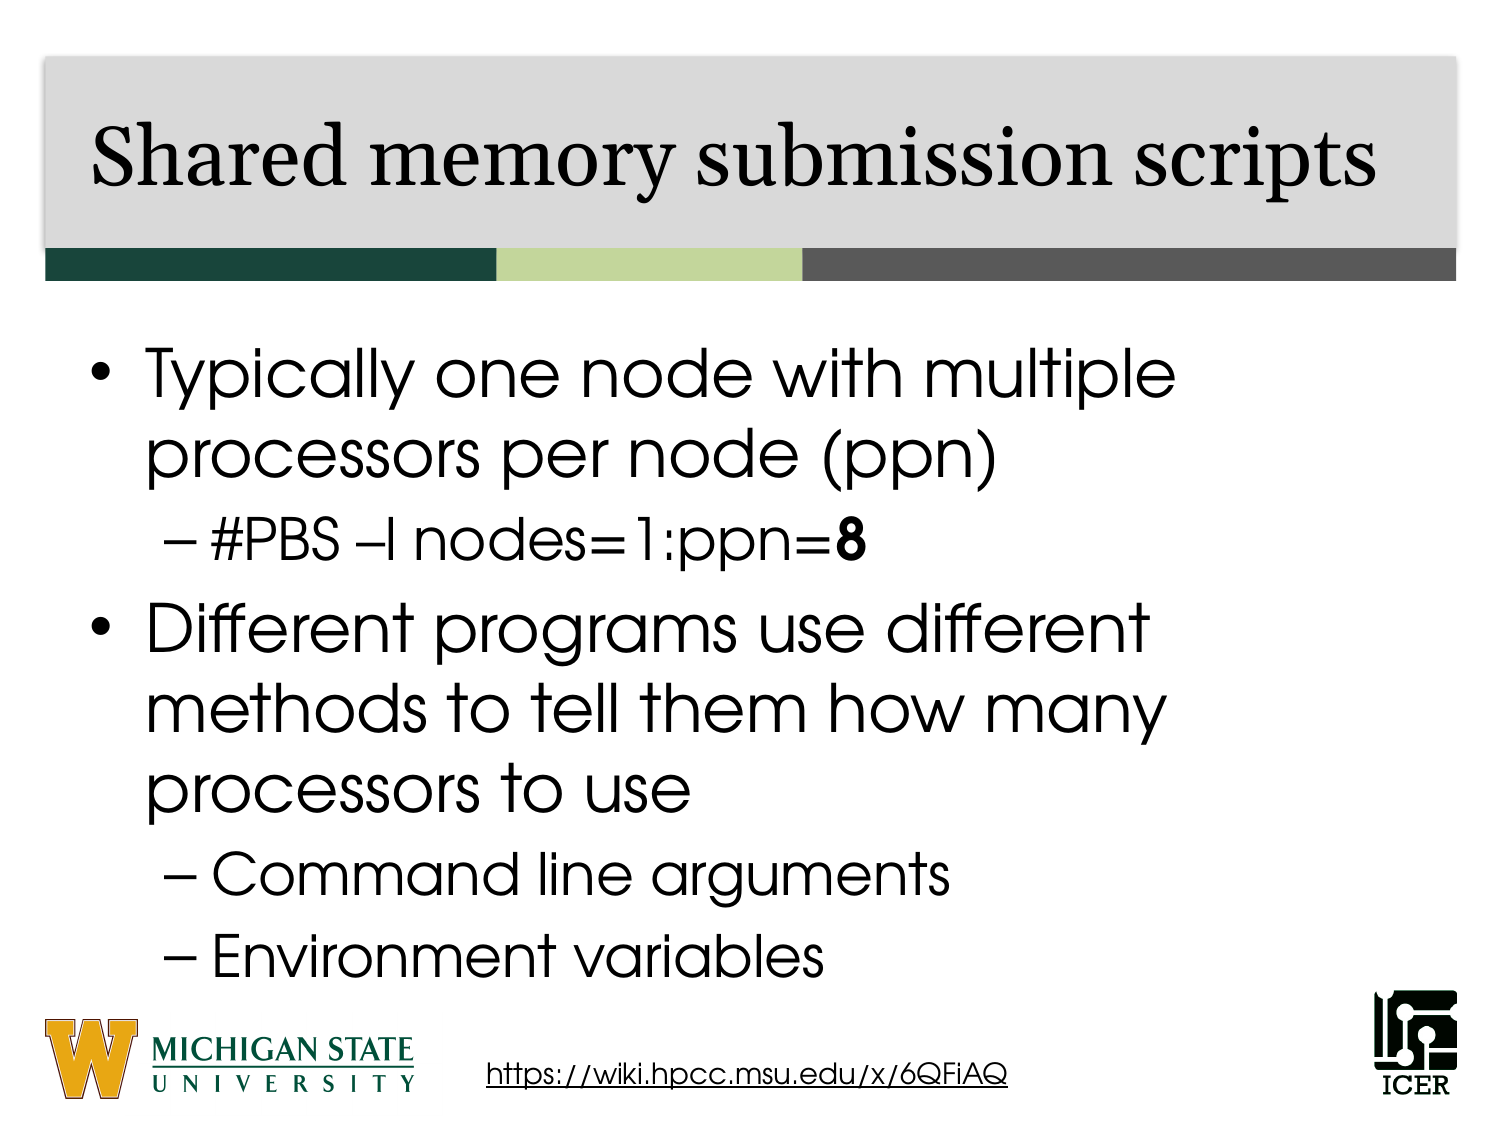

# Shared memory submission scripts
Typically one node with multiple processors per node (ppn)
#PBS –l nodes=1:ppn=8
Different programs use different methods to tell them how many processors to use
Command line arguments
Environment variables